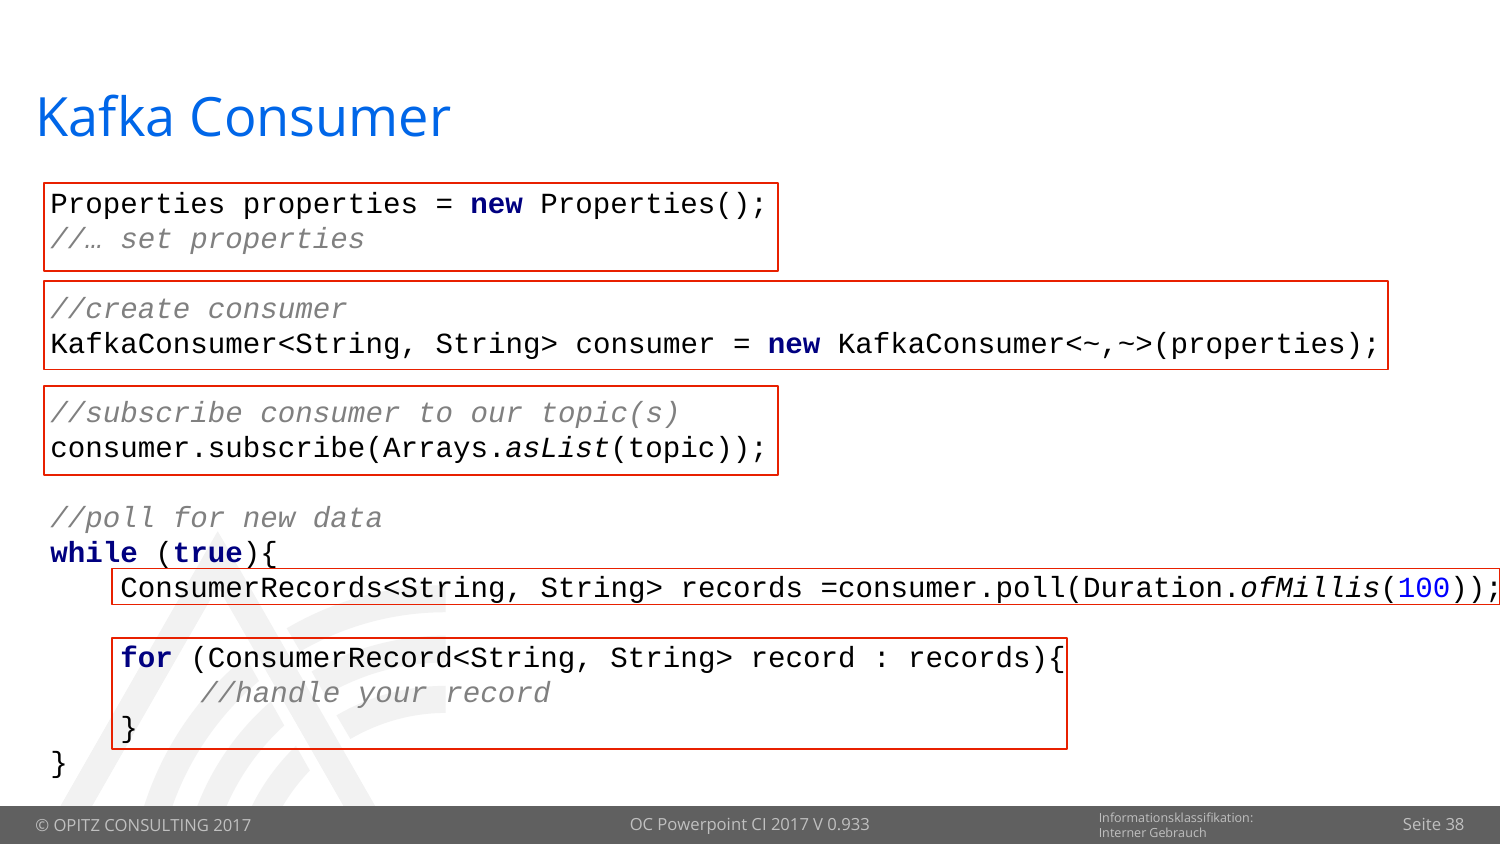

# Kafka Consumer
Properties properties = new Properties();
//… set properties
//create consumer
KafkaConsumer<String, String> consumer = new KafkaConsumer<~,~>(properties);
//subscribe consumer to our topic(s)
consumer.subscribe(Arrays.asList(topic));
//poll for new data
while (true){
    ConsumerRecords<String, String> records =consumer.poll(Duration.ofMillis(100)); //new in Kafka 2.0.0
    for (ConsumerRecord<String, String> record : records){
 	//handle your record
    }
}

OC Powerpoint CI 2017 V 0.933
Seite 38